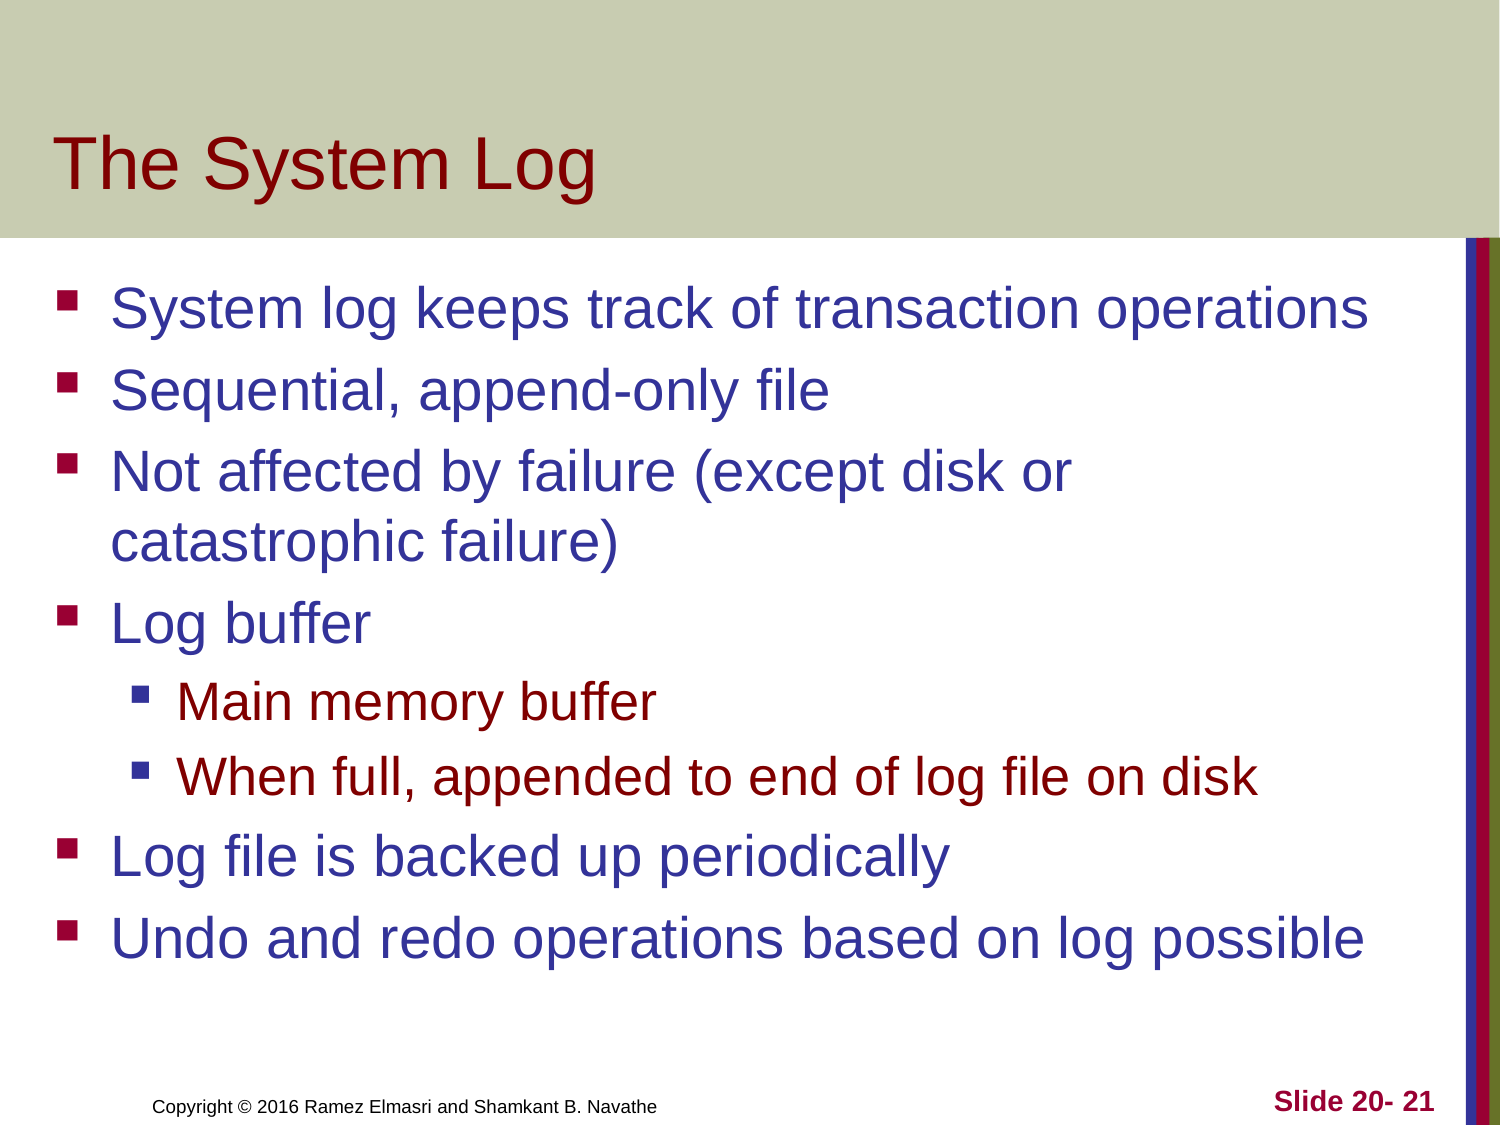

# The System Log
System log keeps track of transaction operations
Sequential, append-only file
Not affected by failure (except disk or catastrophic failure)
Log buffer
Main memory buffer
When full, appended to end of log file on disk
Log file is backed up periodically
Undo and redo operations based on log possible
Slide 20- 21